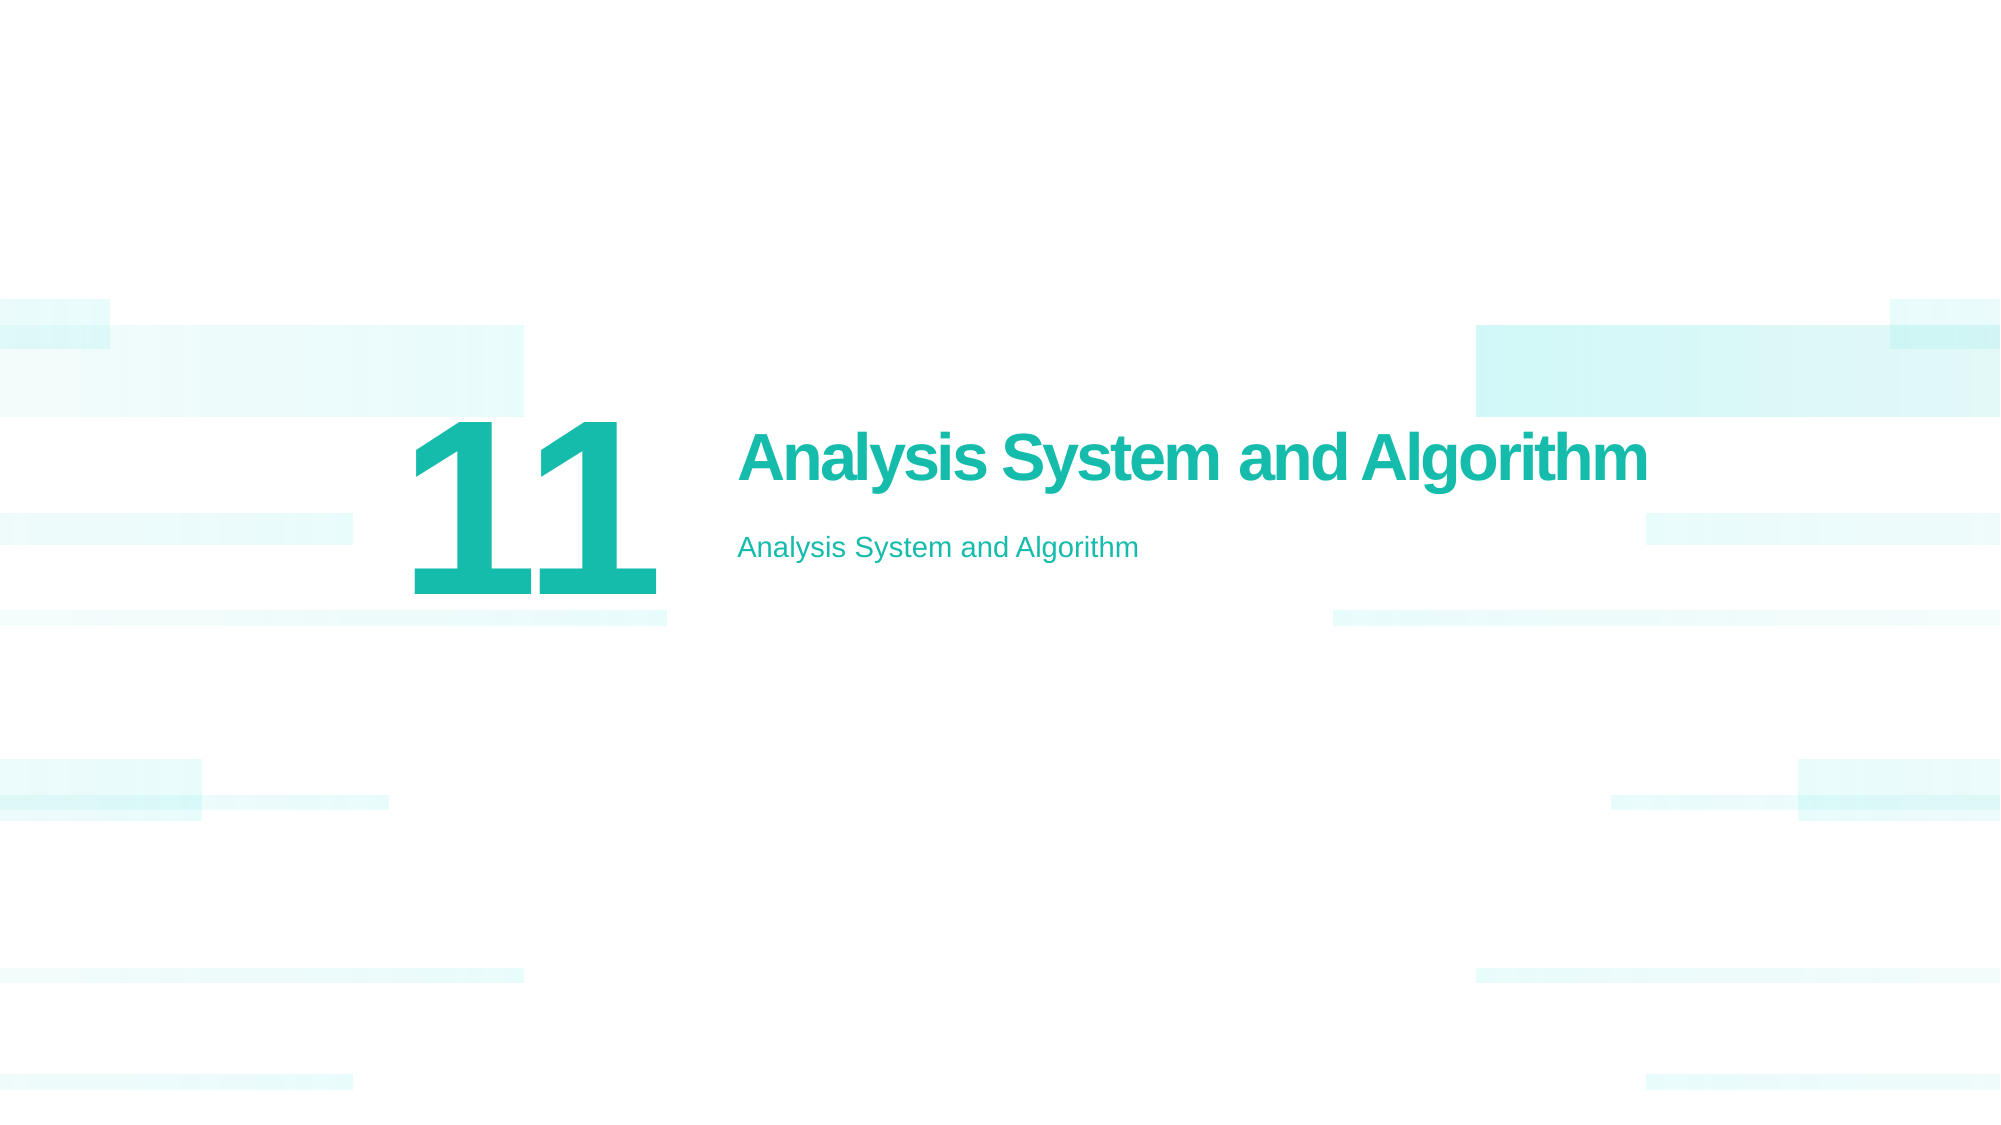

11
Analysis System and Algorithm
Analysis System and Algorithm